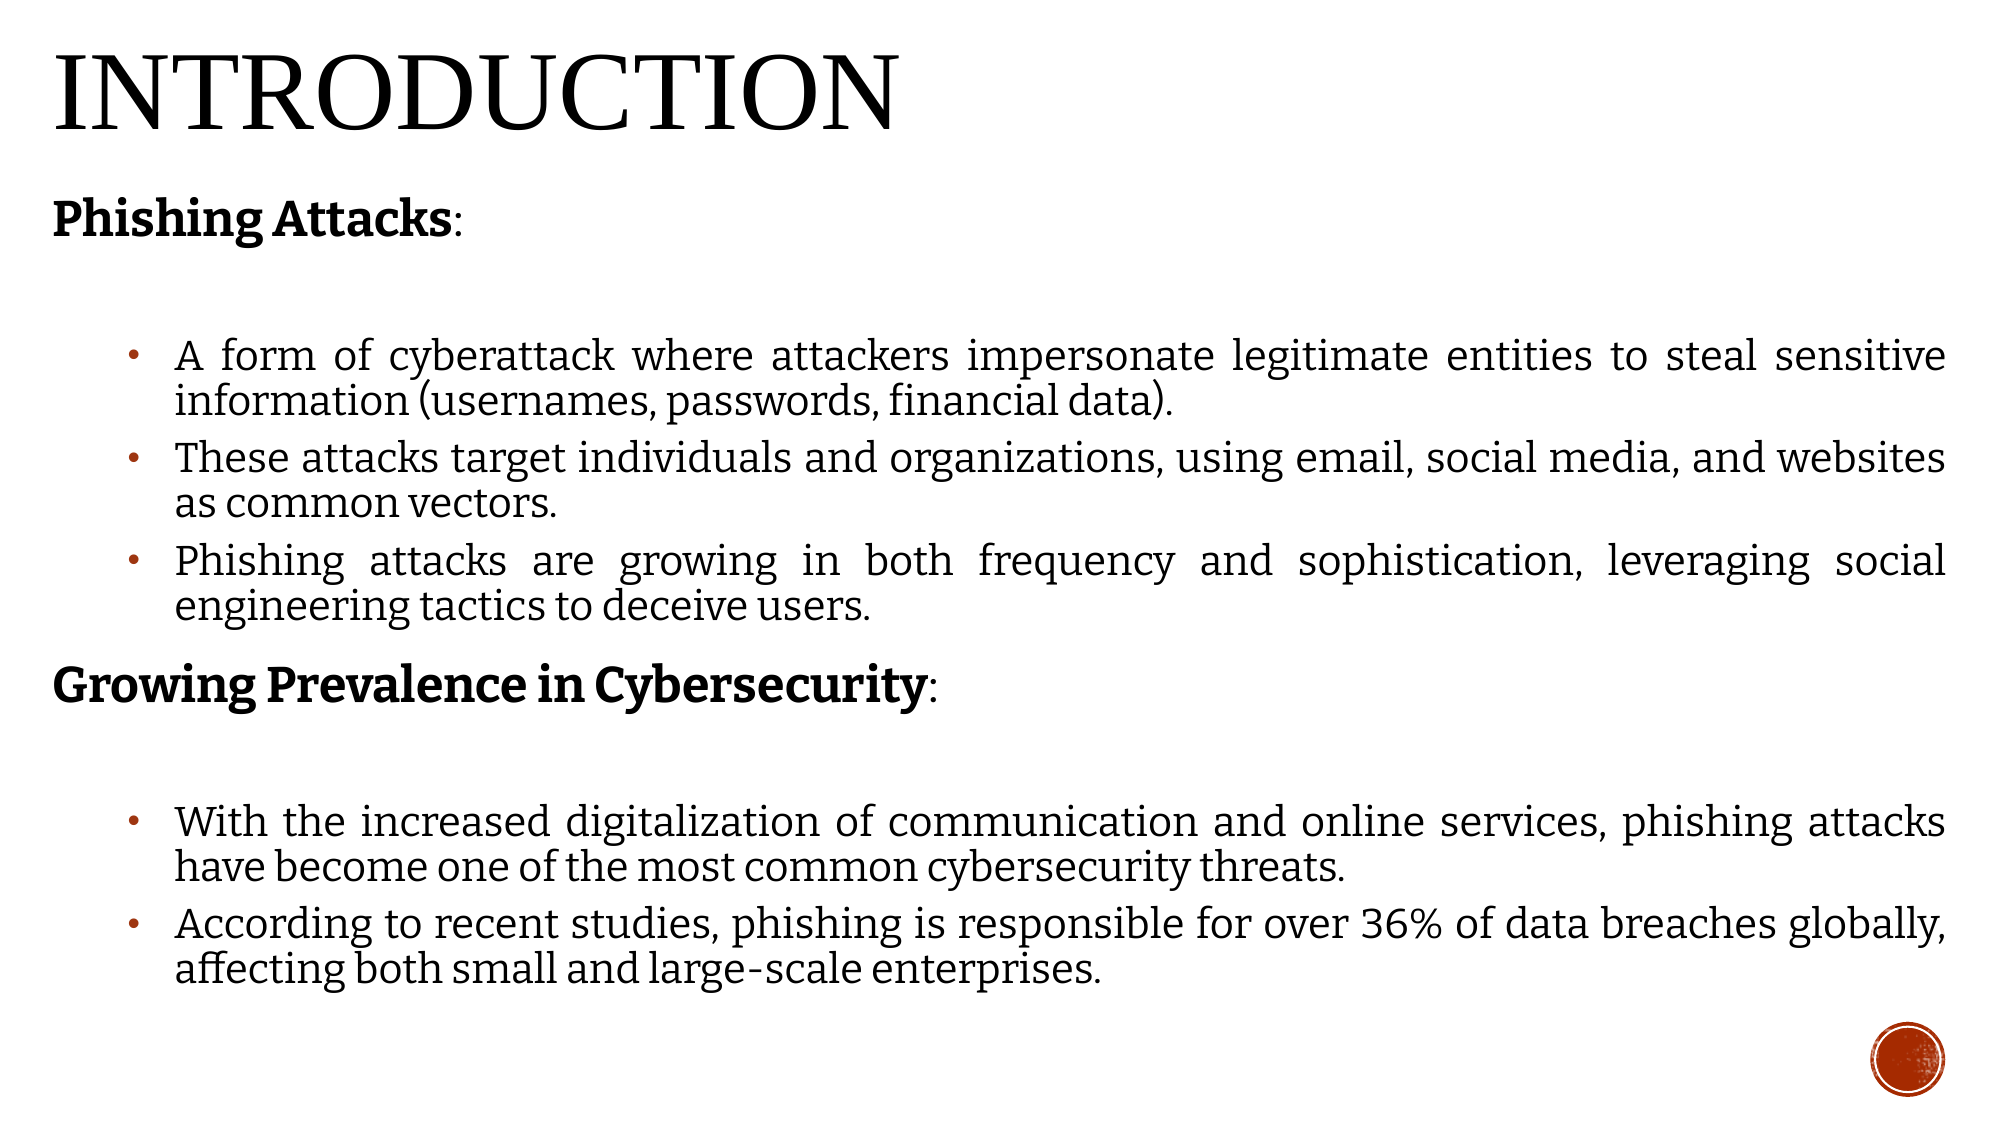

Introduction
Phishing Attacks:

A form of cyberattack where attackers impersonate legitimate entities to steal sensitive information (usernames, passwords, financial data).
These attacks target individuals and organizations, using email, social media, and websites as common vectors.
Phishing attacks are growing in both frequency and sophistication, leveraging social engineering tactics to deceive users.
Growing Prevalence in Cybersecurity:

With the increased digitalization of communication and online services, phishing attacks have become one of the most common cybersecurity threats.
According to recent studies, phishing is responsible for over 36% of data breaches globally, affecting both small and large-scale enterprises.